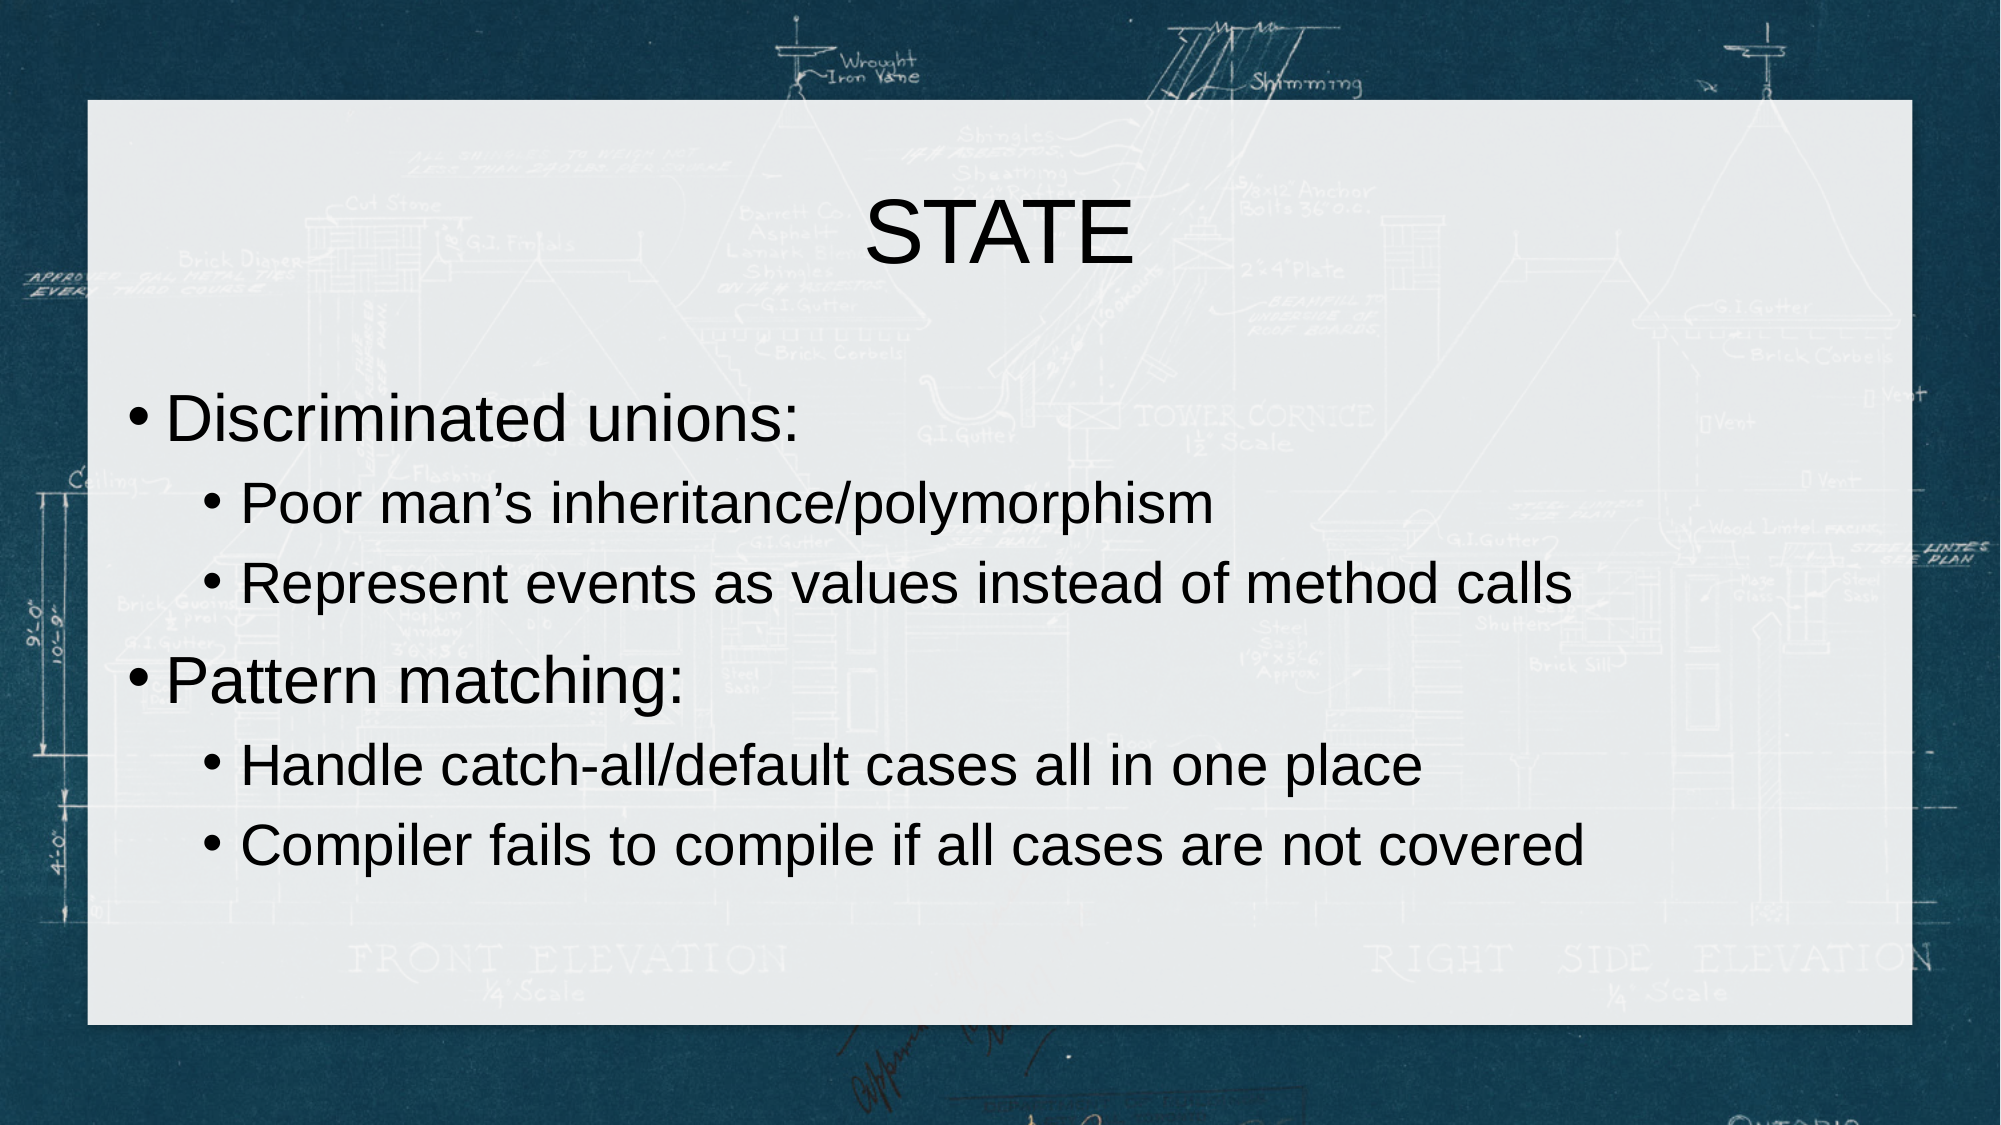

# State
Discriminated unions:
Poor man’s inheritance/polymorphism
Represent events as values instead of method calls
Pattern matching:
Handle catch-all/default cases all in one place
Compiler fails to compile if all cases are not covered